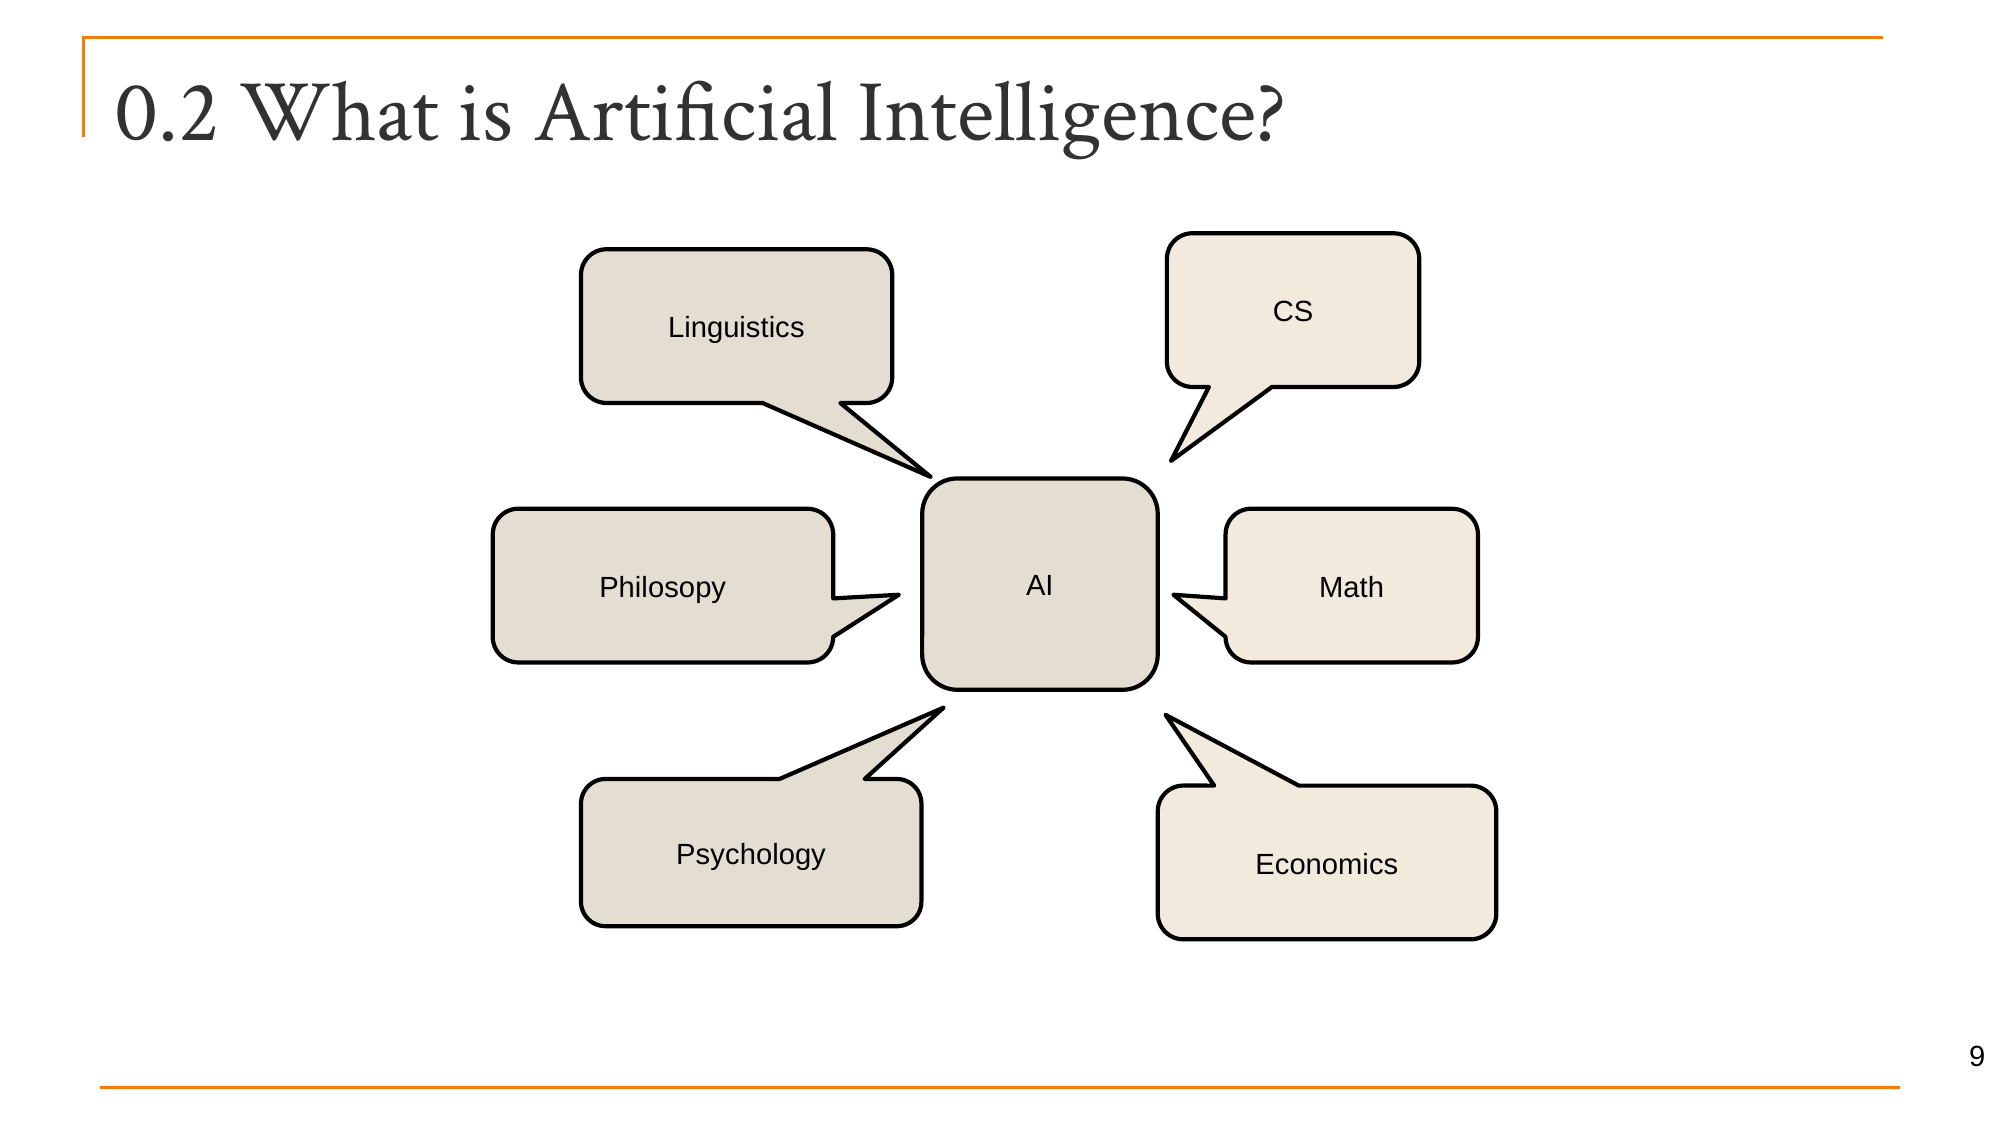

# 0.2 What is Artificial Intelligence?
CS
Linguistics
AI
Philosopy
Math
Psychology
Economics
9